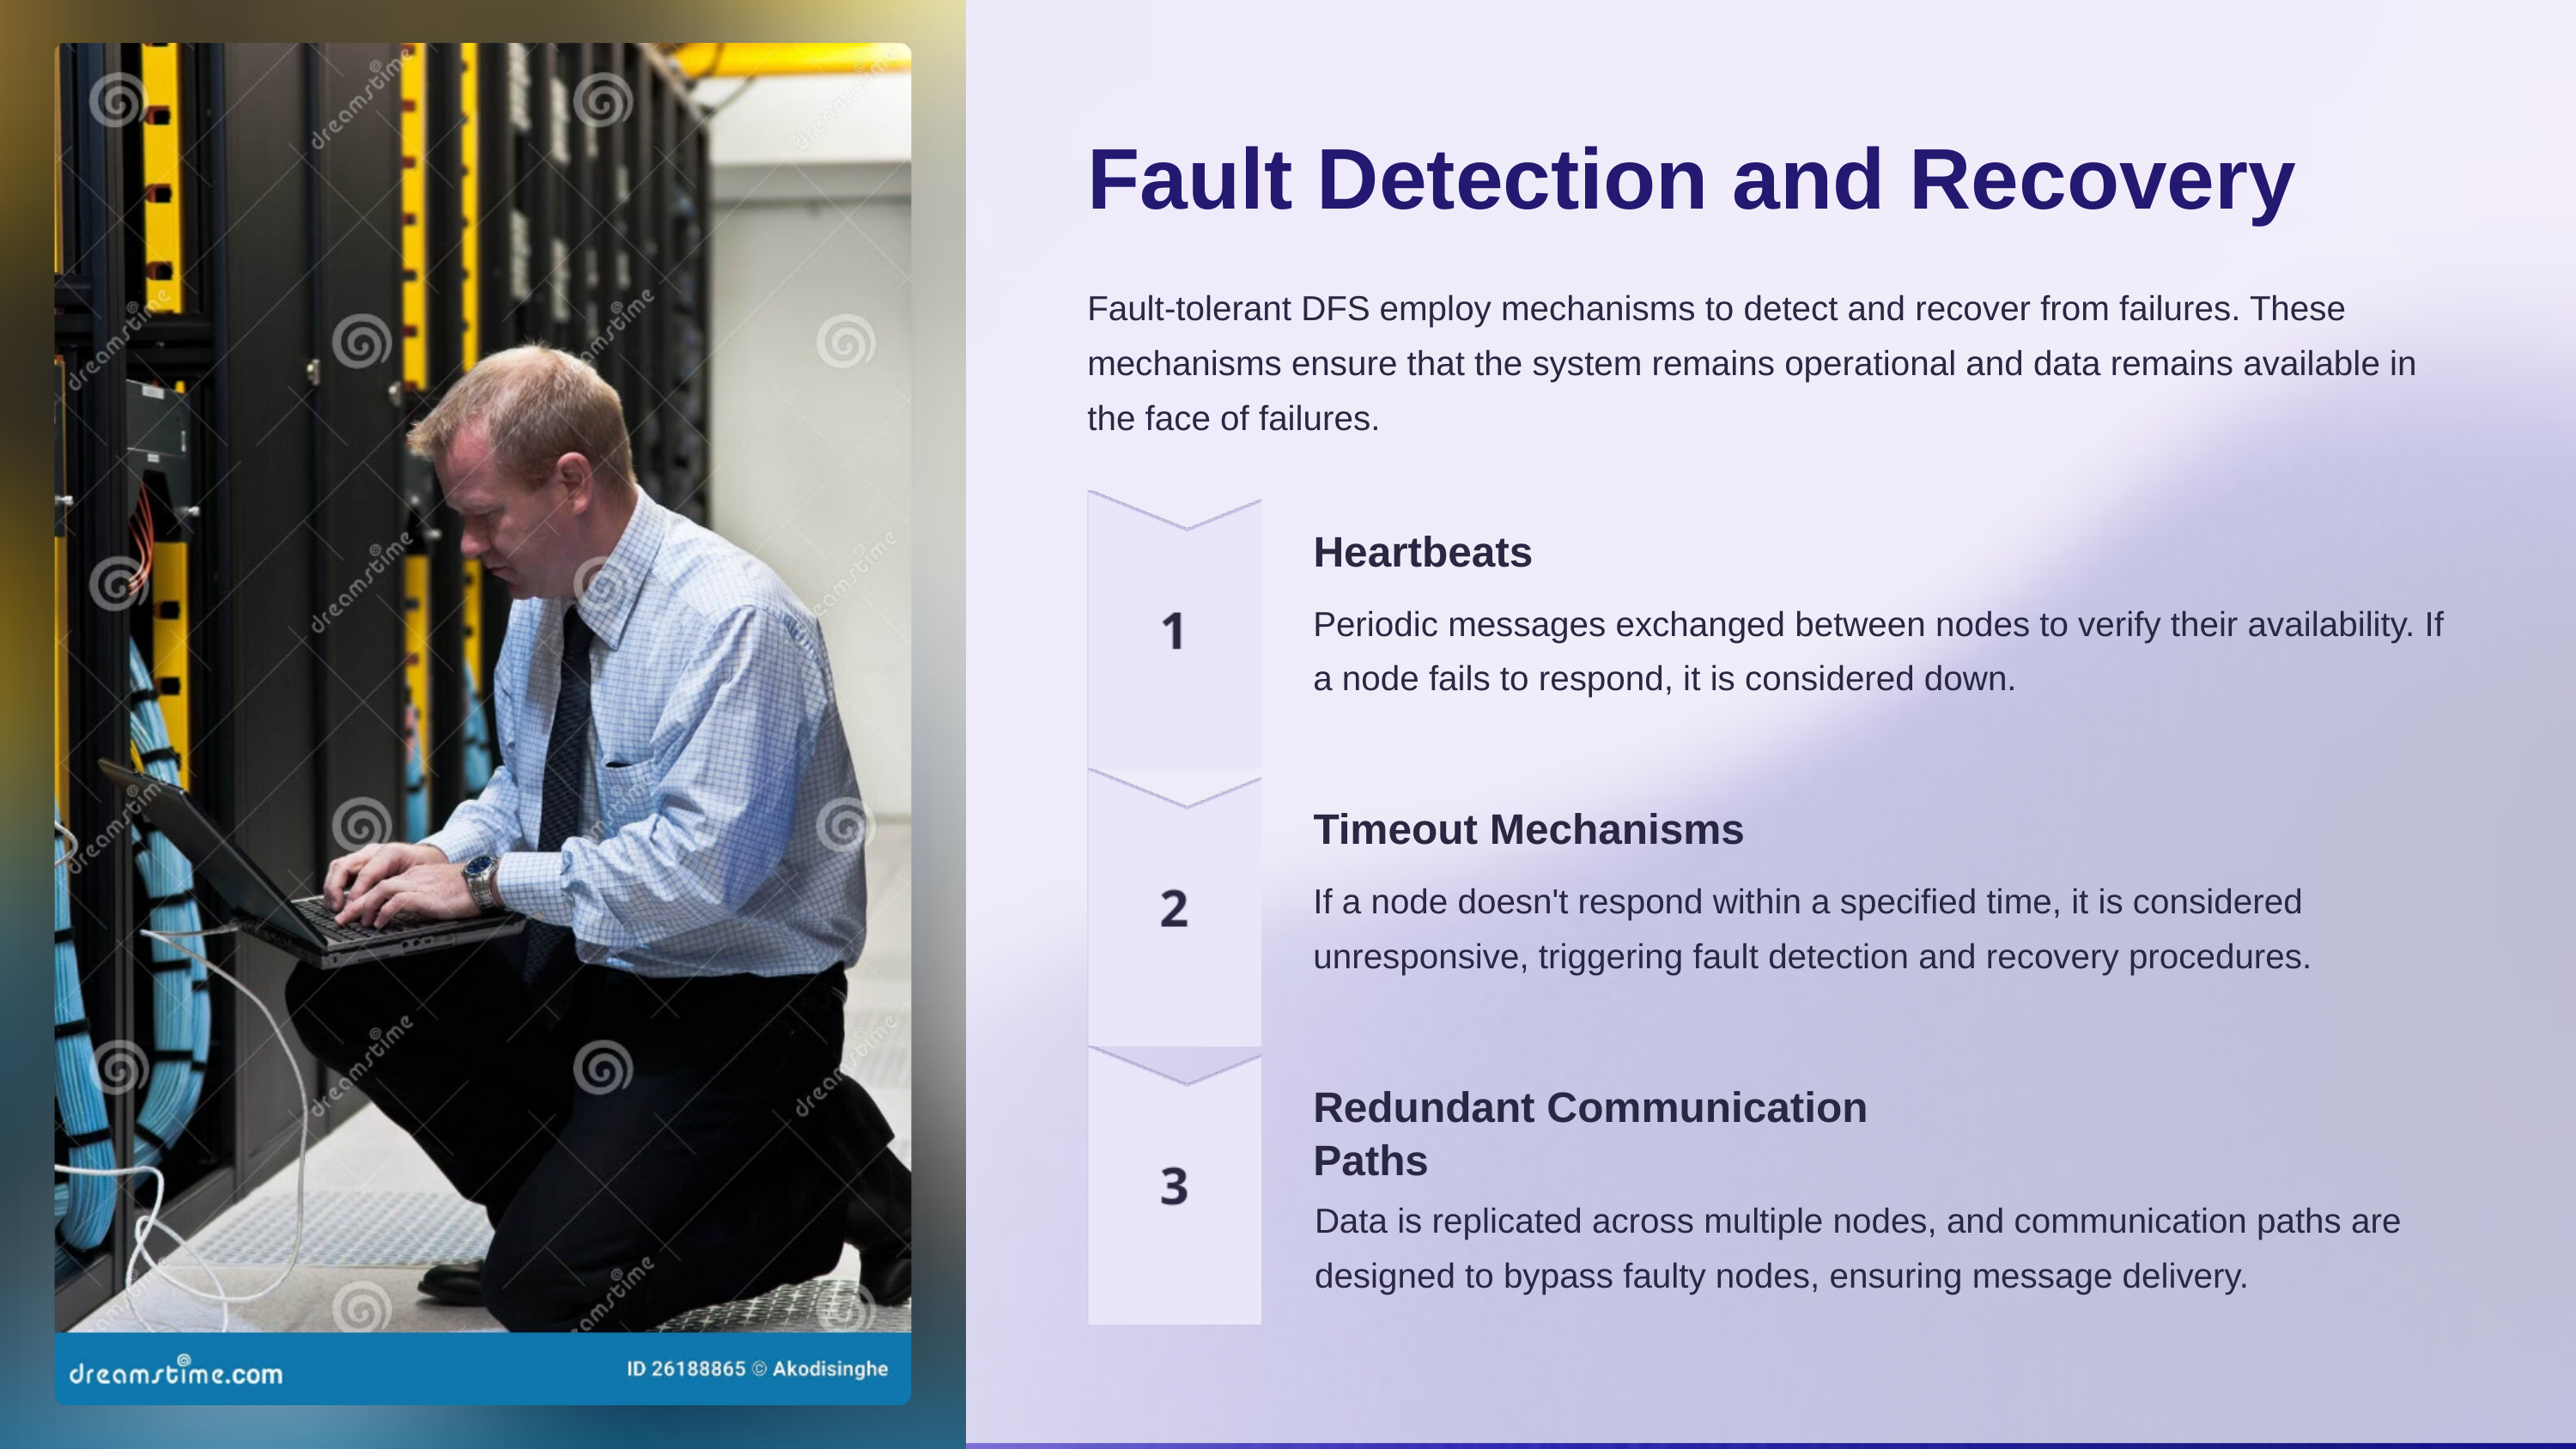

Fault Detection and Recovery
Fault-tolerant DFS employ mechanisms to detect and recover from failures. These mechanisms ensure that the system remains operational and data remains available in the face of failures.

Heartbeats
Periodic messages exchanged between nodes to verify their availability. If a node fails to respond, it is considered down.

Timeout Mechanisms
If a node doesn't respond within a specified time, it is considered unresponsive, triggering fault detection and recovery procedures.

Redundant Communication Paths
Data is replicated across multiple nodes, and communication paths are designed to bypass faulty nodes, ensuring message delivery.